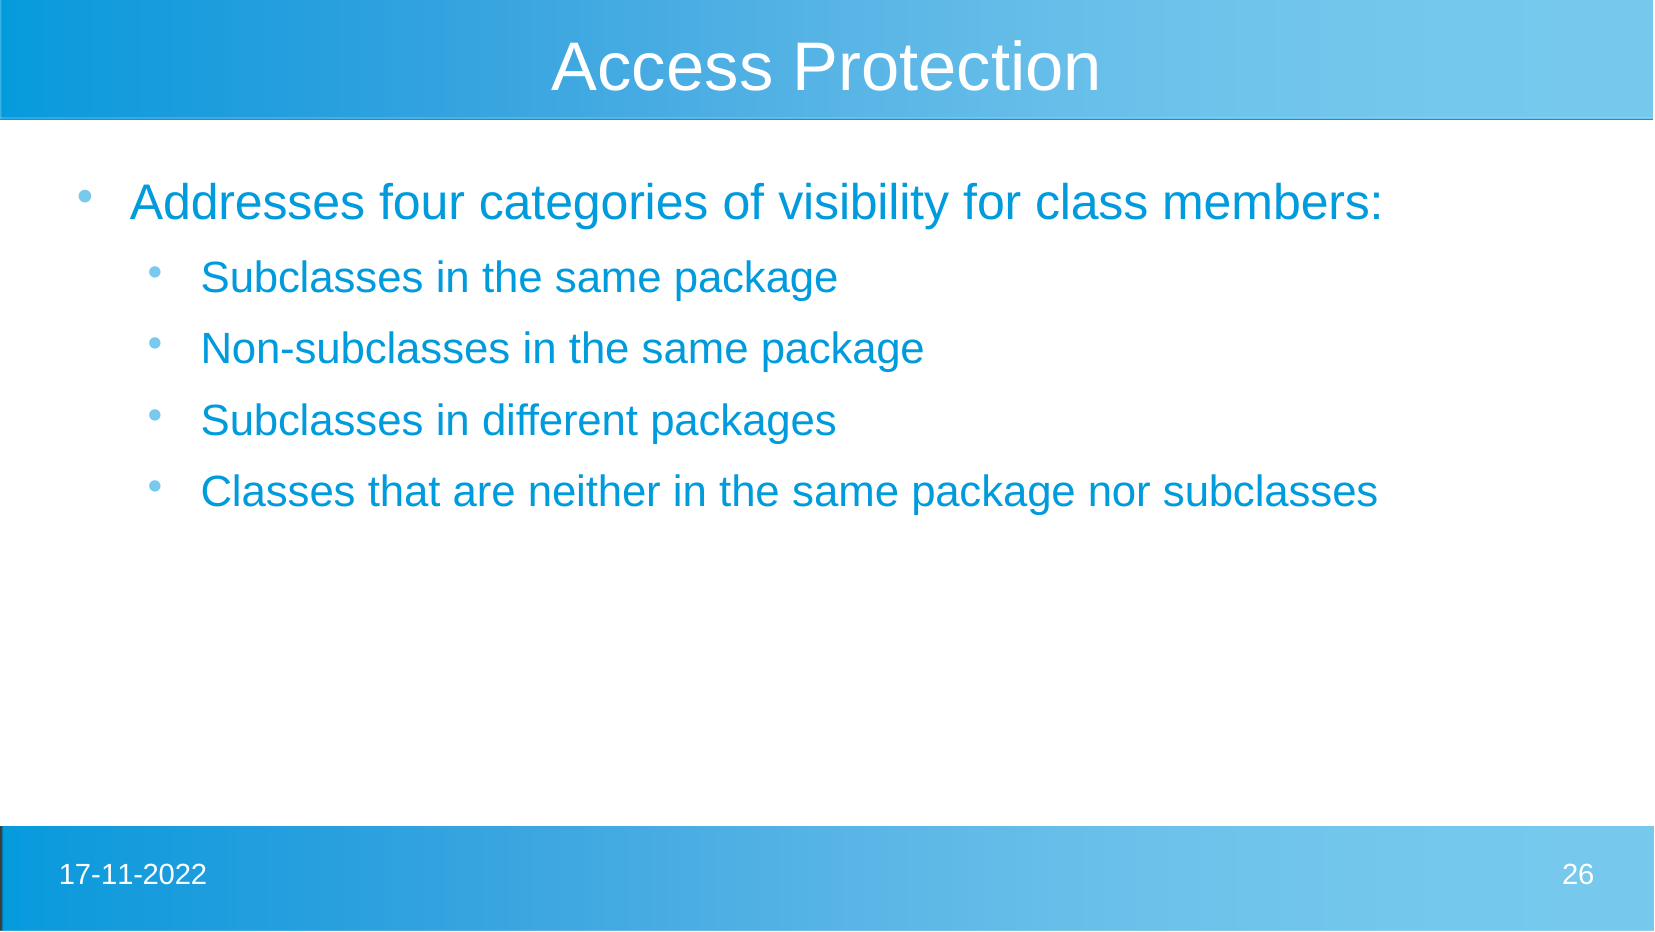

# Access Protection
Addresses four categories of visibility for class members:
Subclasses in the same package
Non-subclasses in the same package
Subclasses in different packages
Classes that are neither in the same package nor subclasses
17-11-2022
26